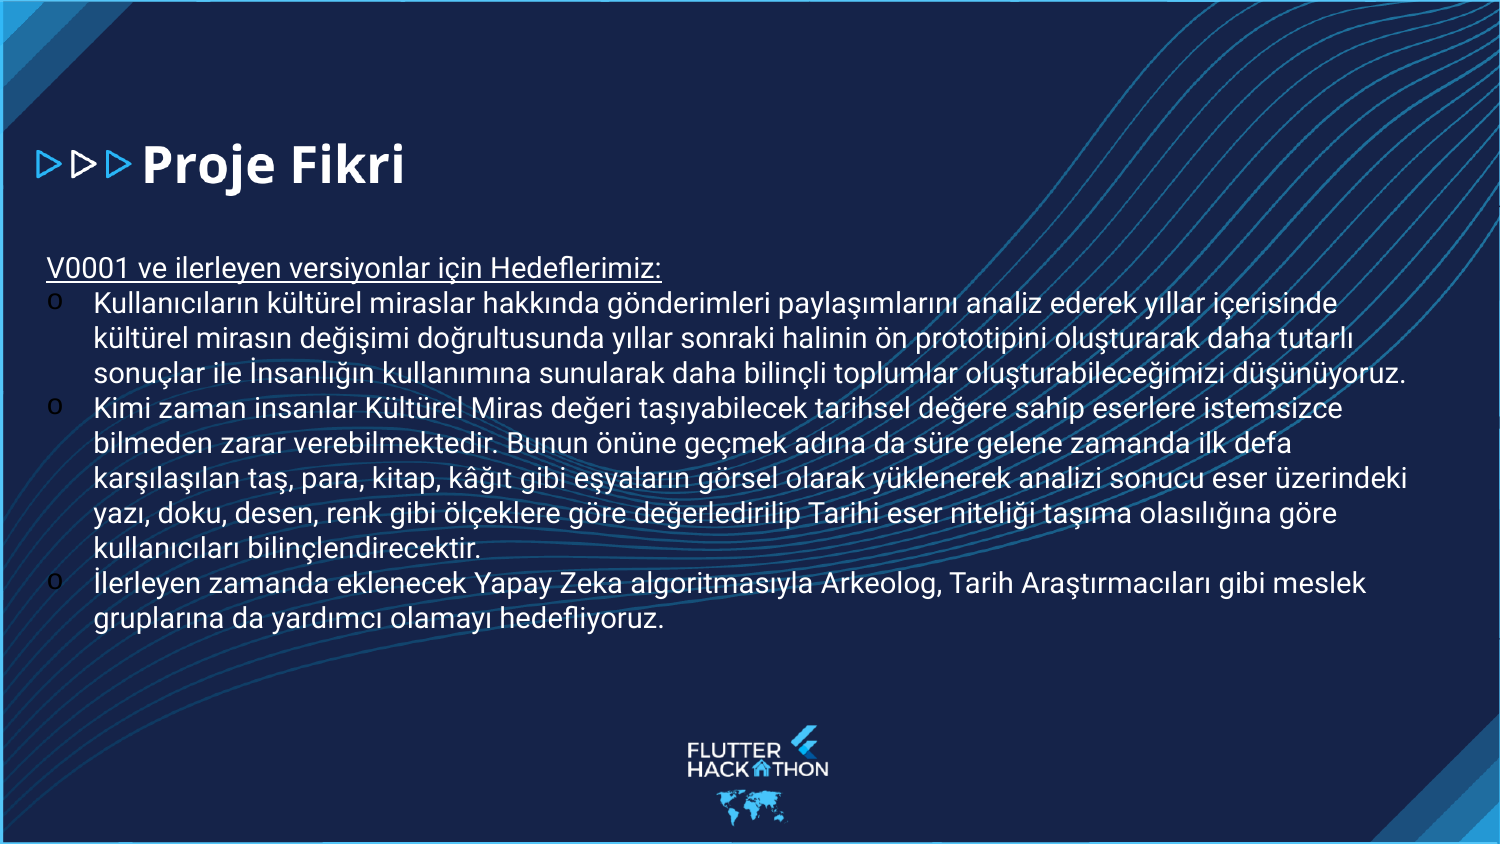

V0001 ve ilerleyen versiyonlar için Hedeflerimiz:
Kullanıcıların kültürel miraslar hakkında gönderimleri paylaşımlarını analiz ederek yıllar içerisinde kültürel mirasın değişimi doğrultusunda yıllar sonraki halinin ön prototipini oluşturarak daha tutarlı sonuçlar ile İnsanlığın kullanımına sunularak daha bilinçli toplumlar oluşturabileceğimizi düşünüyoruz.
Kimi zaman insanlar Kültürel Miras değeri taşıyabilecek tarihsel değere sahip eserlere istemsizce bilmeden zarar verebilmektedir. Bunun önüne geçmek adına da süre gelene zamanda ilk defa karşılaşılan taş, para, kitap, kâğıt gibi eşyaların görsel olarak yüklenerek analizi sonucu eser üzerindeki yazı, doku, desen, renk gibi ölçeklere göre değerledirilip Tarihi eser niteliği taşıma olasılığına göre kullanıcıları bilinçlendirecektir.
İlerleyen zamanda eklenecek Yapay Zeka algoritmasıyla Arkeolog, Tarih Araştırmacıları gibi meslek gruplarına da yardımcı olamayı hedefliyoruz.